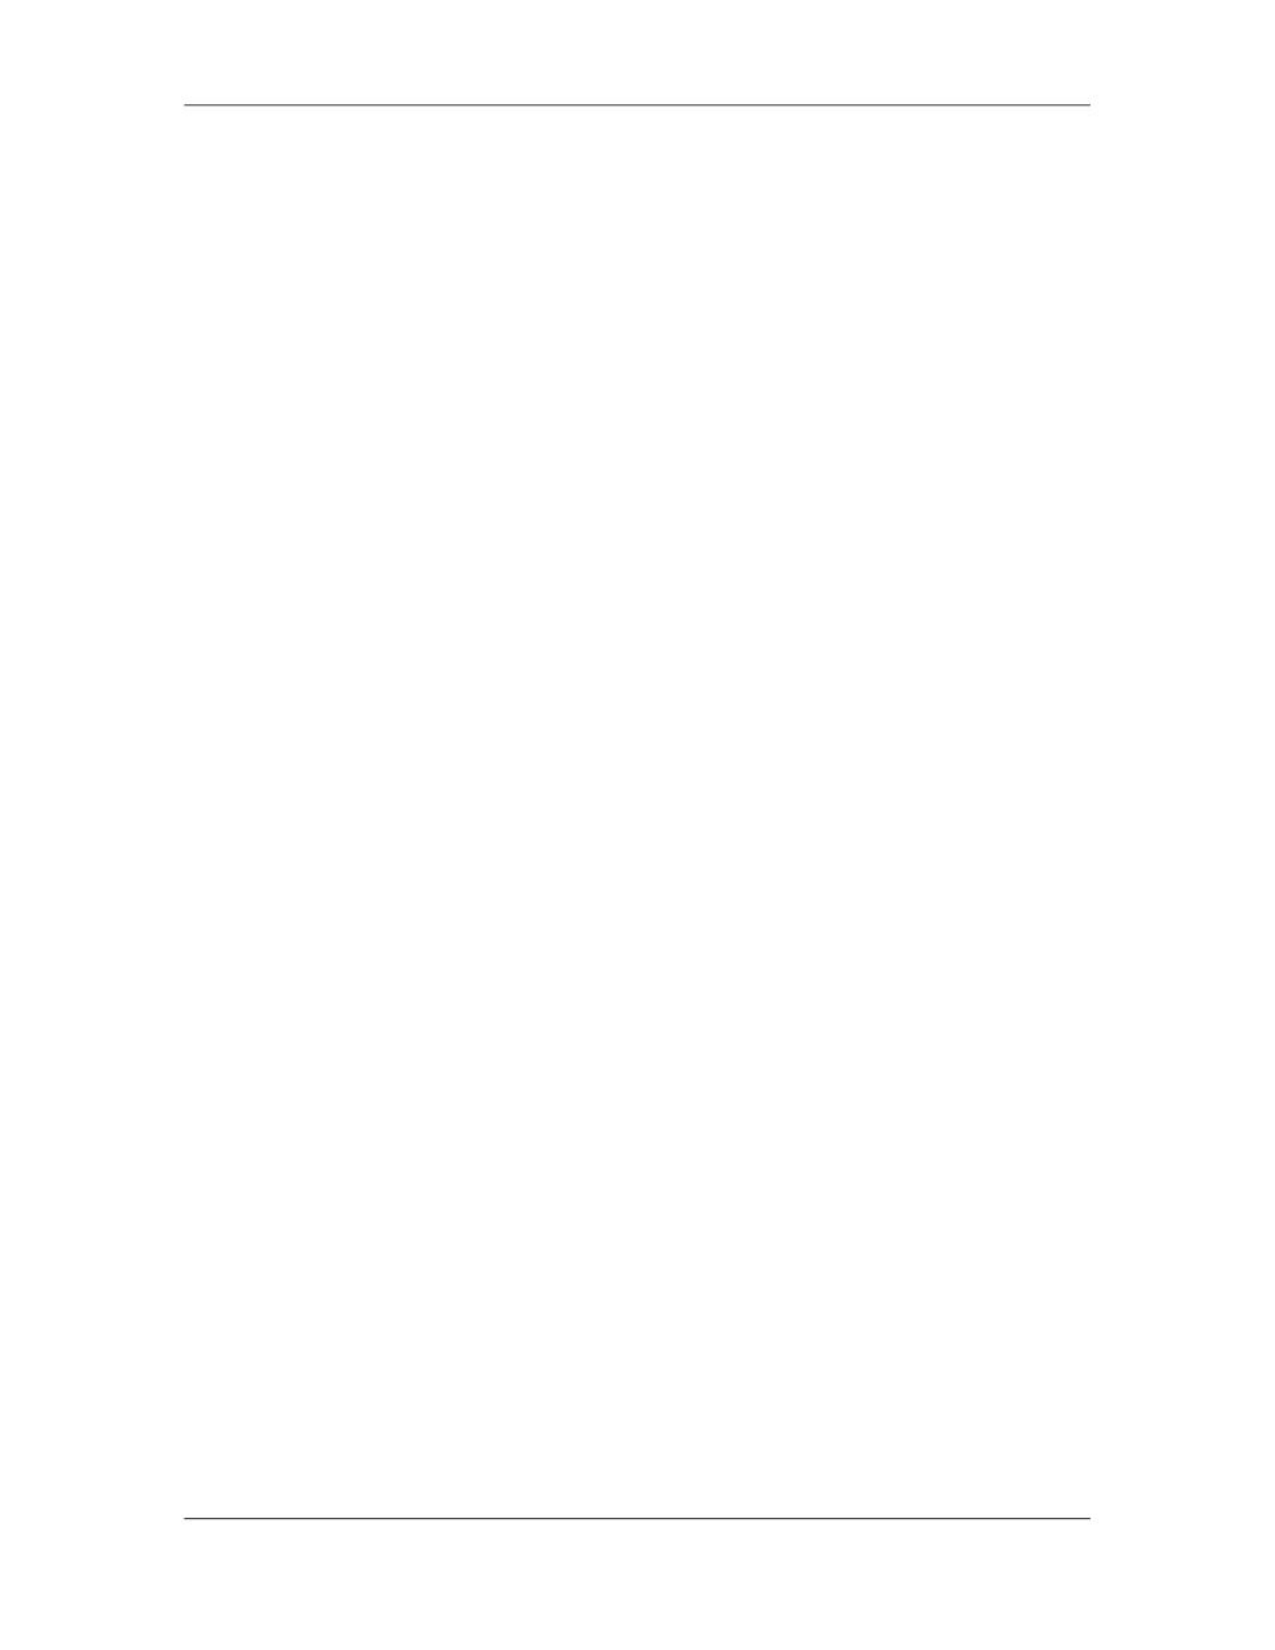

Software Project Management (CS615)

																																																																																																									•											Product scope description		- documents the product requirements and

																																																																																																																								characteristics of the product or service that the project will be undertaken to
																																																																																																																								create. The product requirements will generally have less detail during the

																																																																																																																								initiation process and more detail during later processes, as the product
																																																																																																																								characteristics are progressively elaborated. These requirements should also

																																																																																																																								document the relationship among the products or services being created and
																																																																																																																								the business need or other stimulus that causes the need. While the form and

																																																																																																																								substance of the product requirements document will vary, it should always be
																																																																																																																								detailed enough to support later project planning.

																																																																																																									•											Strategic plan - all projects support the organization’s strategic goals—the

																																																																																																																								strategic plan of the performing organization should be considered as a factor
																																																																																																																								in project selection decisions.

																																																																																																									The SOW starts as a general list of required deliverables in the RFP. A more

																																																																																																									detailed version t of the SOW is submitted as part of the proposal, and is still
																																																																																																									considered only an initial description of the work to be performed. The blinding

																																																																																																									version of the SOW is finalized during contract negotiations, or after the detailed
																																																																																																									project requirements have been completed.

																																																																																																									Table 6 presents an example of an SOW outline for a software project. The list of

																																																																																																									items varies considerably, depending on the type of project being developed; for
																																																																																																									example not all projects include the delivery of hardware components, and not all

																																																																																																									projects require training or installation.

																																																																																																									The basic guideline for the preparation of the SOW is that any activity, service or
																																																																																																									product required by the customer, and agreed to by the developer, must be

																																																																																																									included. This means that there can be no binding work items that were
																																																																																																									informally understood or agreed to verbally, which do not appear in the SOW.

																																																																																																									The formal SOW must include all and only the work to be performed. This

																																																																																																									condition prevents misunderstandings and disagreements later, after the project
																																																																																																									begins.

																																																																																																									The statement of work (SOW) describes the procurement item in sufficient detail

																																																																																																									to allow prospective sellers to determine if they are capable of providing the item.
																																																																																																									“Sufficient detail” may vary, based on the nature of the item, the needs of the

																																																																																																									buyer, or the expected contract form.

																																																																																																									Some application areas recognize different types of SOW. For example, in some
																																																																																																									government jurisdictions, the term SOW is reserved for a procurement item that is

																																																																																																									a clearly specified product or service, and the term Statement of Objectives (SOO)
																																																																																																									is used for a procurement item that is presented as a problem to be solved.

																																																																																																									The statement of work may be revised and refined as it moves through the

																																																																																																									procurement process. For example, a prospective seller may suggest a more

																																																																																						                                                                                                                                 185

																																																																																																																																																																																						© Copyright Virtual University of Pakistan